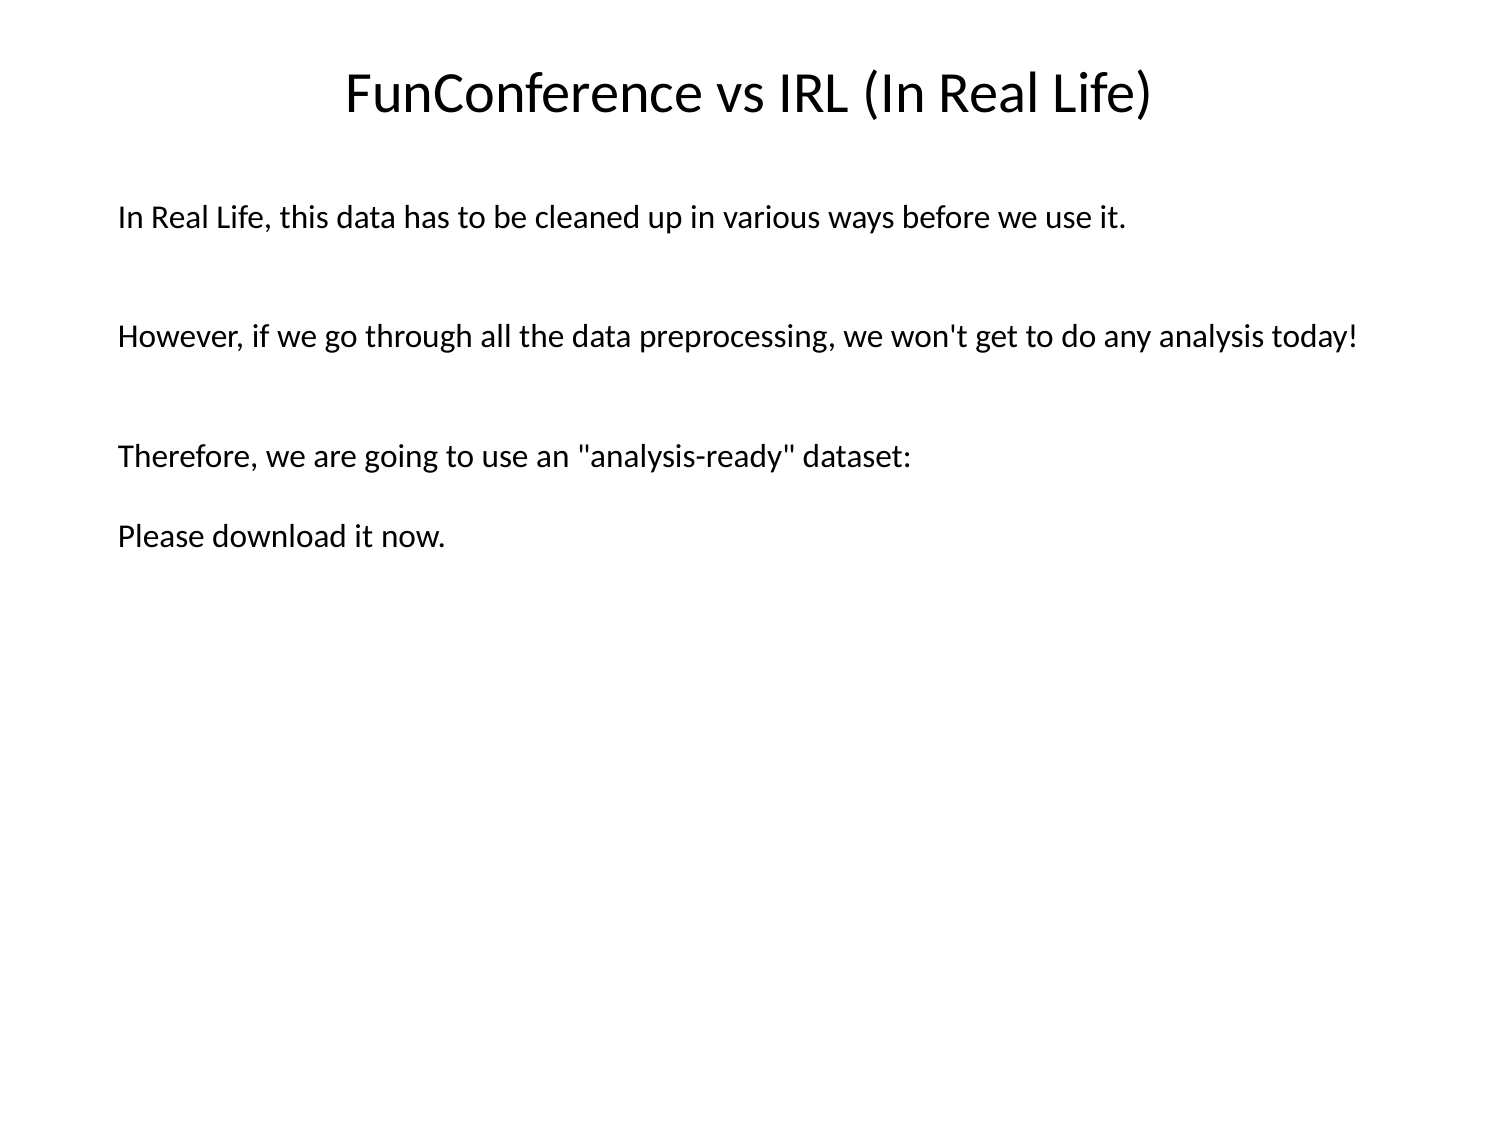

FunConference vs IRL (In Real Life)
In Real Life, this data has to be cleaned up in various ways before we use it.

However, if we go through all the data preprocessing, we won't get to do any analysis today!

Therefore, we are going to use an "analysis-ready" dataset:

Please download it now.